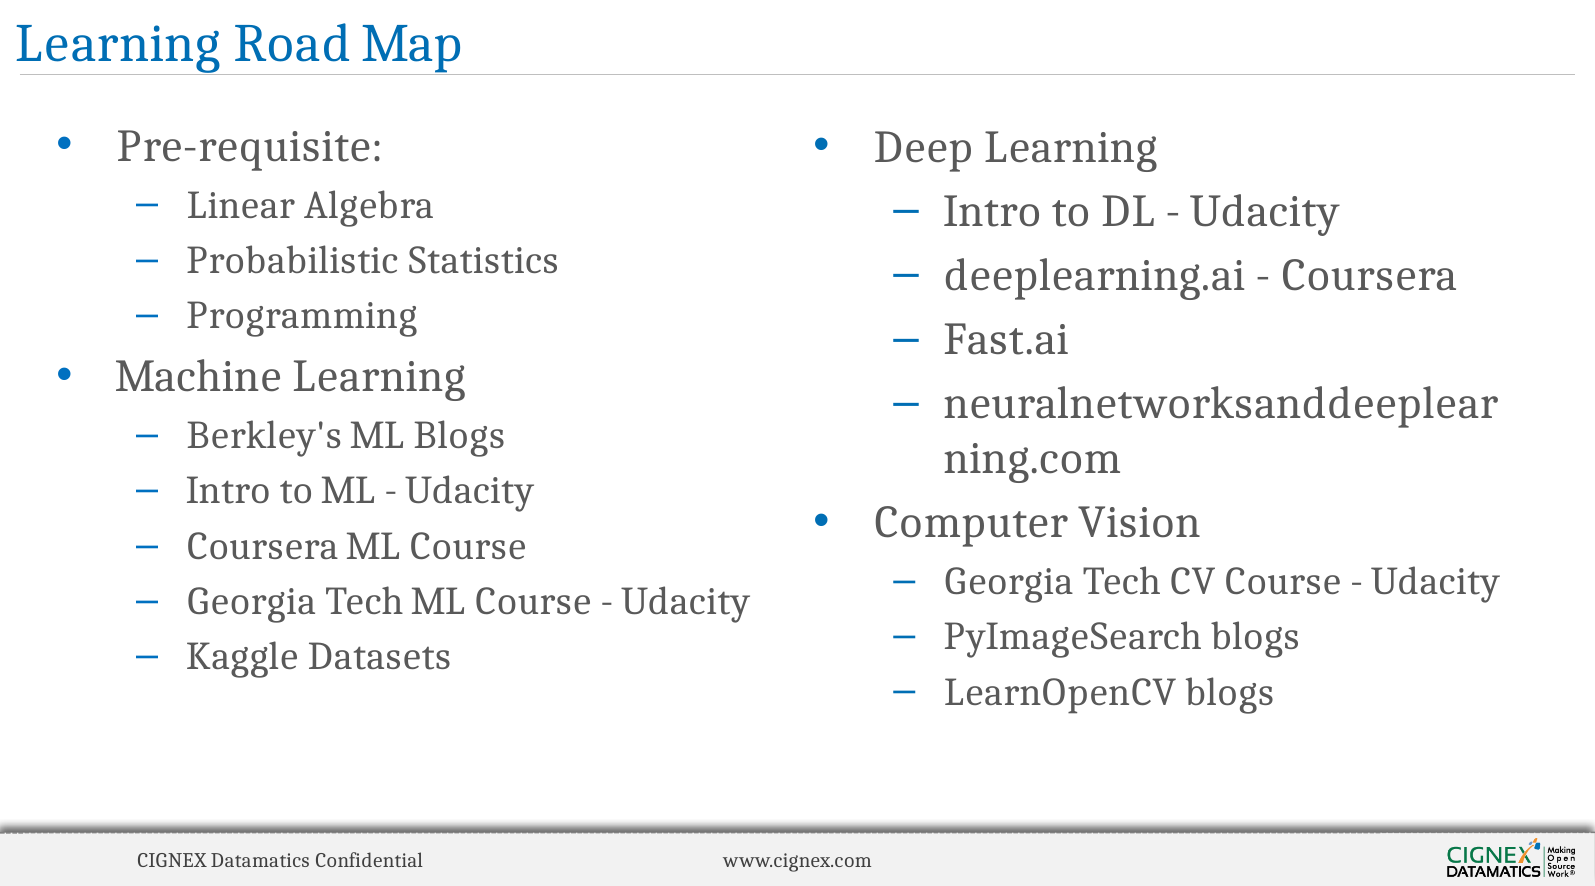

# Learning Road Map
Pre-requisite:
Linear Algebra
Probabilistic Statistics
Programming
Machine Learning
Berkley's ML Blogs
Intro to ML - Udacity
Coursera ML Course
Georgia Tech ML Course - Udacity
Kaggle Datasets
Deep Learning
Intro to DL - Udacity
deeplearning.ai - Coursera
Fast.ai
neuralnetworksanddeeplearning.com
Computer Vision
Georgia Tech CV Course - Udacity
PyImageSearch blogs
LearnOpenCV blogs
37